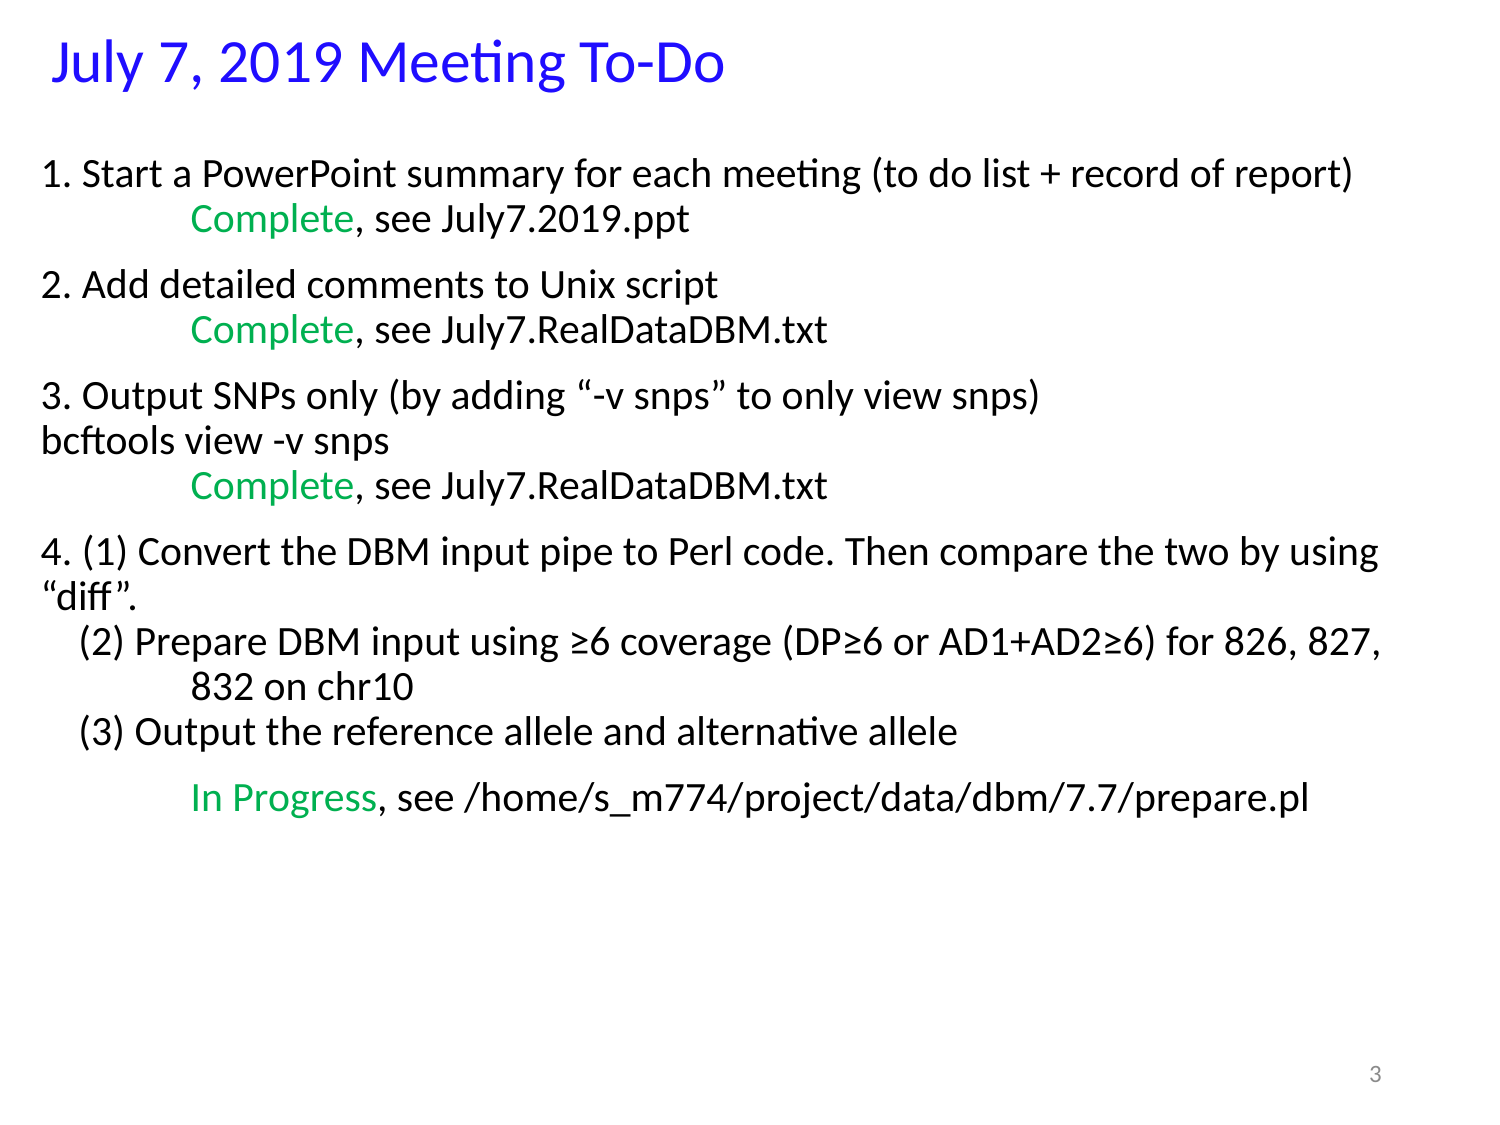

# July 7, 2019 Meeting To-Do
1. Start a PowerPoint summary for each meeting (to do list + record of report)
	Complete, see July7.2019.ppt
2. Add detailed comments to Unix script
	Complete, see July7.RealDataDBM.txt
3. Output SNPs only (by adding “-v snps” to only view snps)
bcftools view -v snps
	Complete, see July7.RealDataDBM.txt
4. (1) Convert the DBM input pipe to Perl code. Then compare the two by using 	“diff”.
    (2) Prepare DBM input using ≥6 coverage (DP≥6 or AD1+AD2≥6) for 826, 827, 	832 on chr10
    (3) Output the reference allele and alternative allele
	In Progress, see /home/s_m774/project/data/dbm/7.7/prepare.pl
3